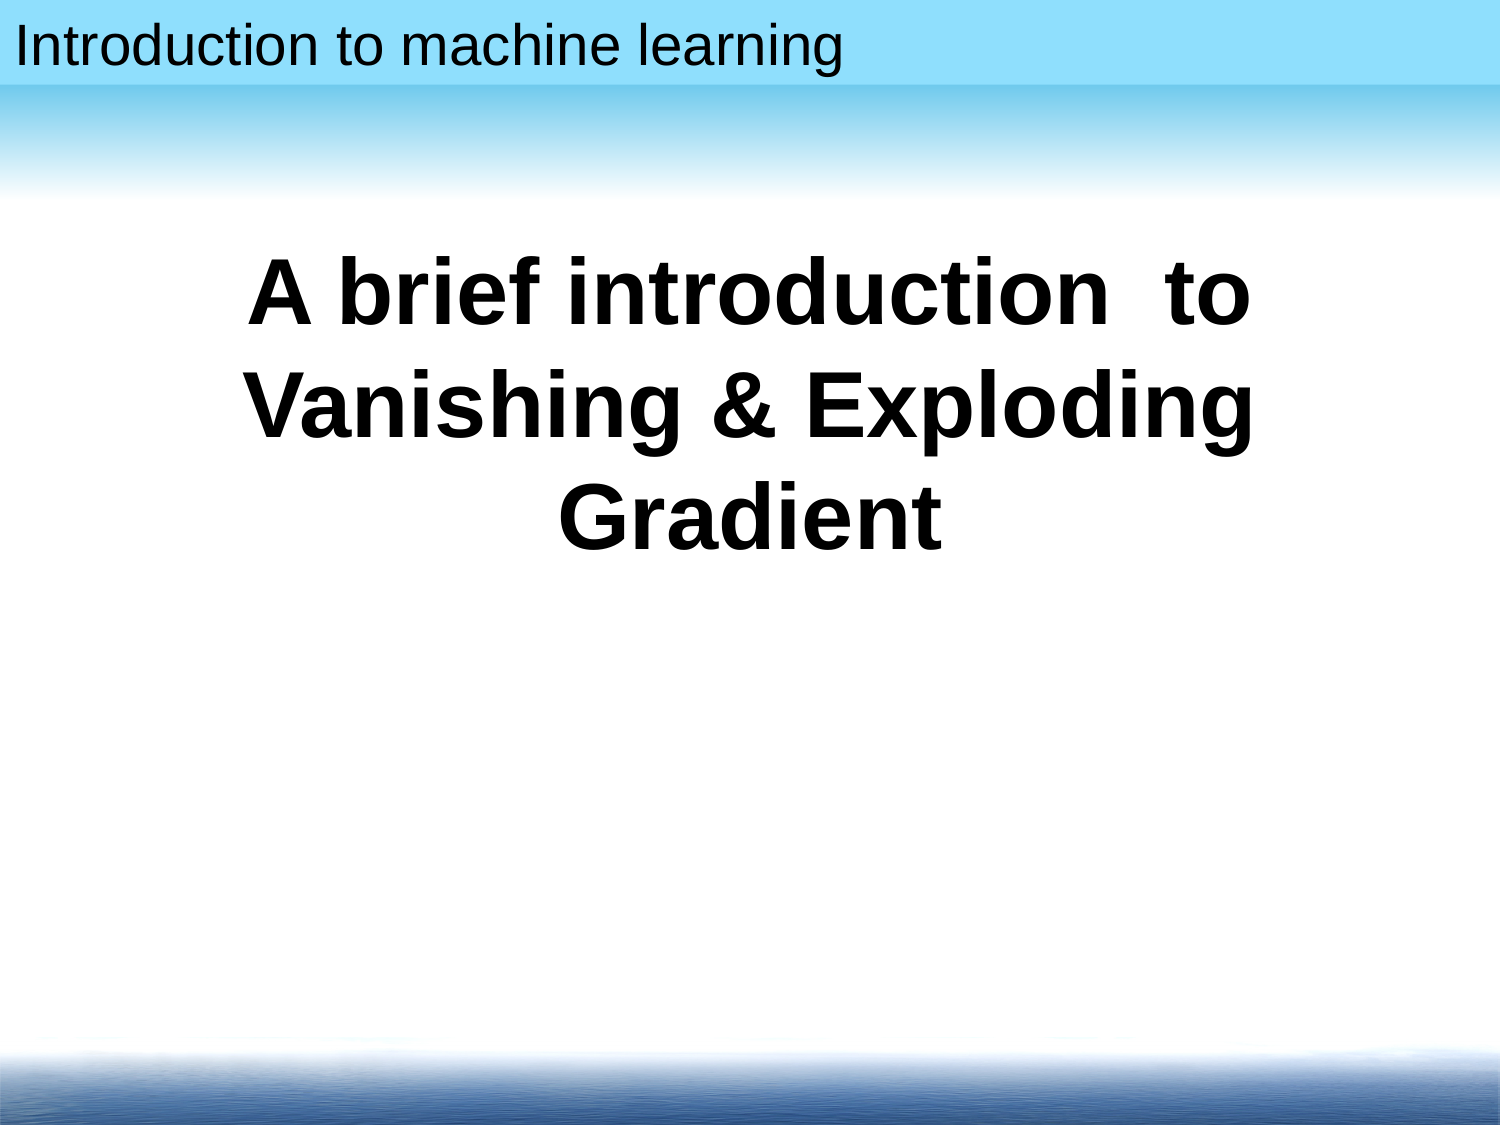

# A brief introduction  to Vanishing & Exploding Gradient